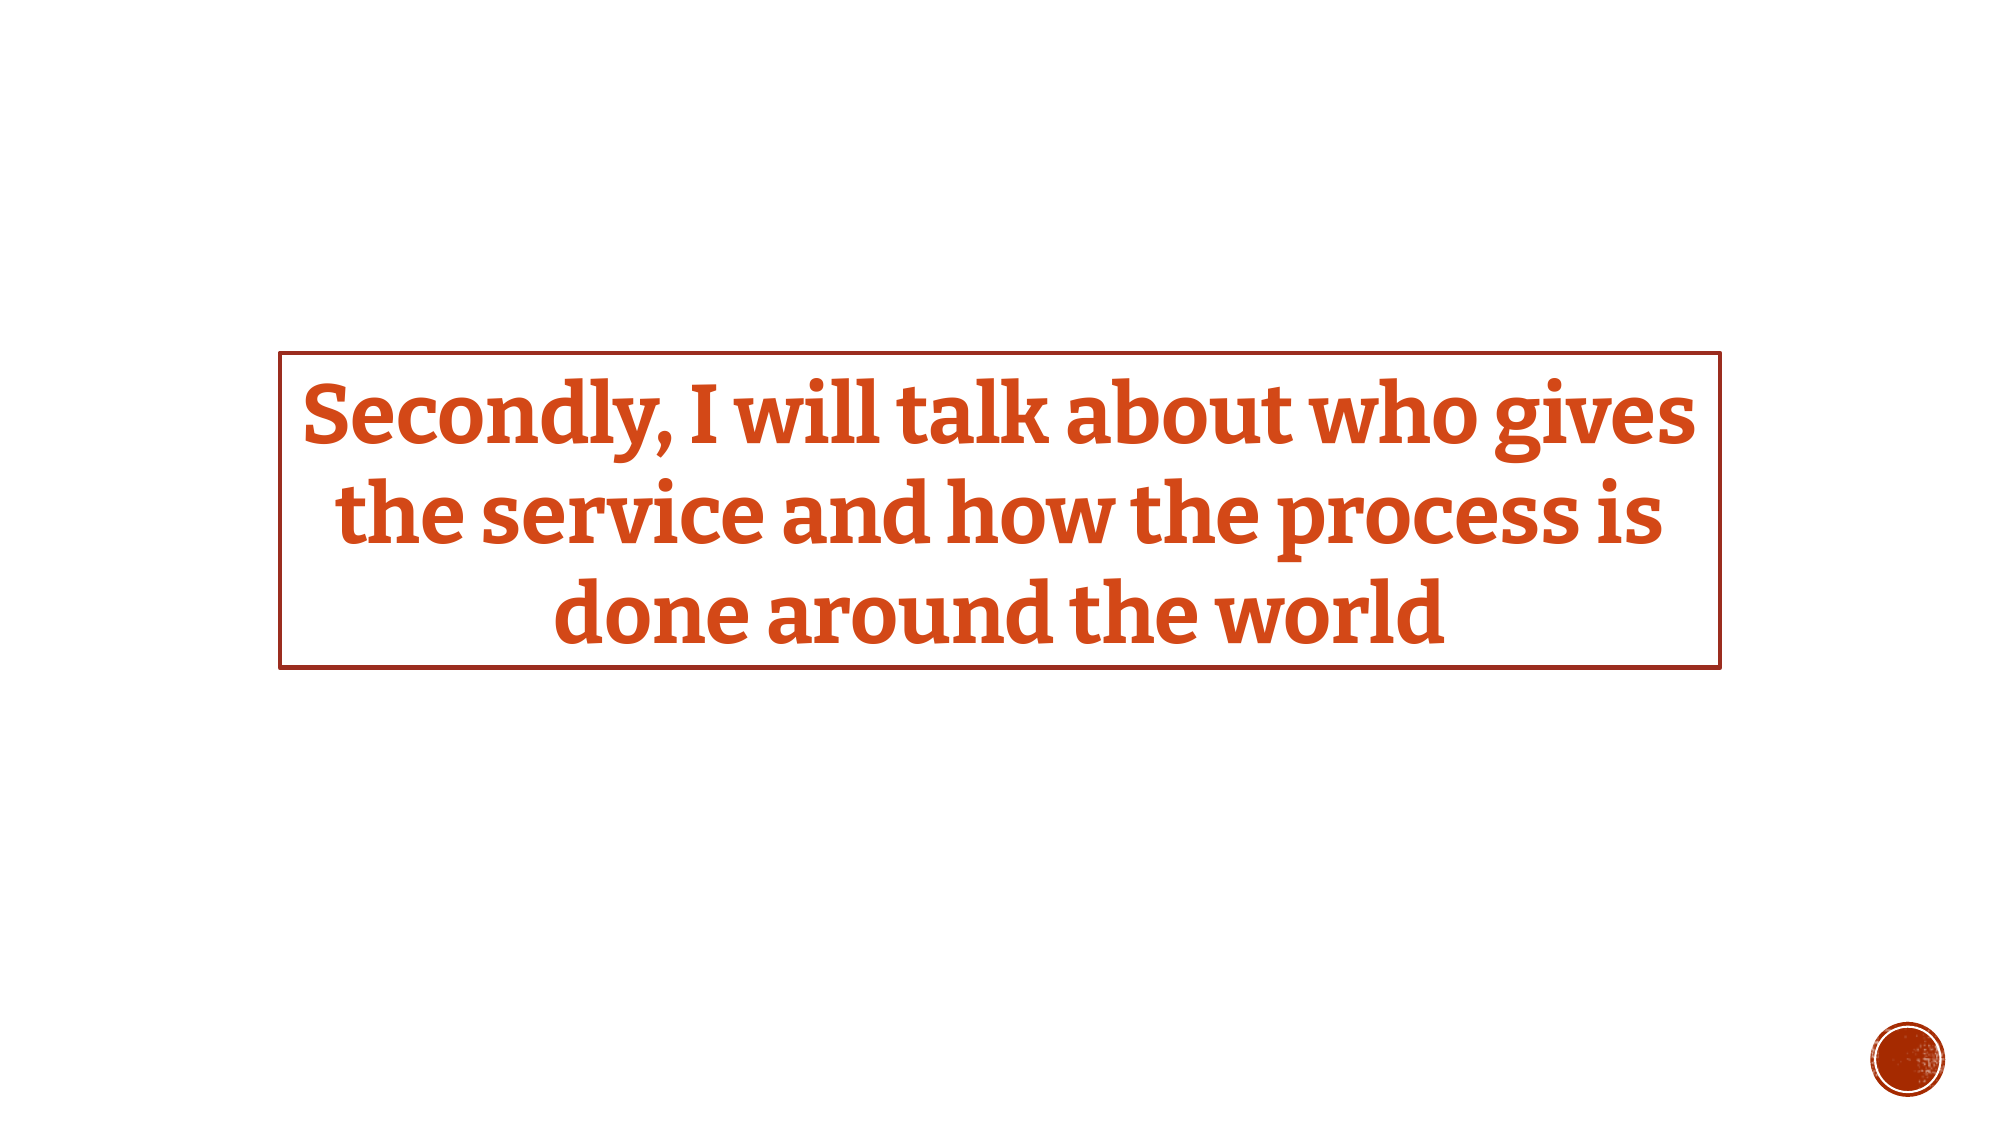

Secondly, I will talk about who gives the service and how the process is done around the world